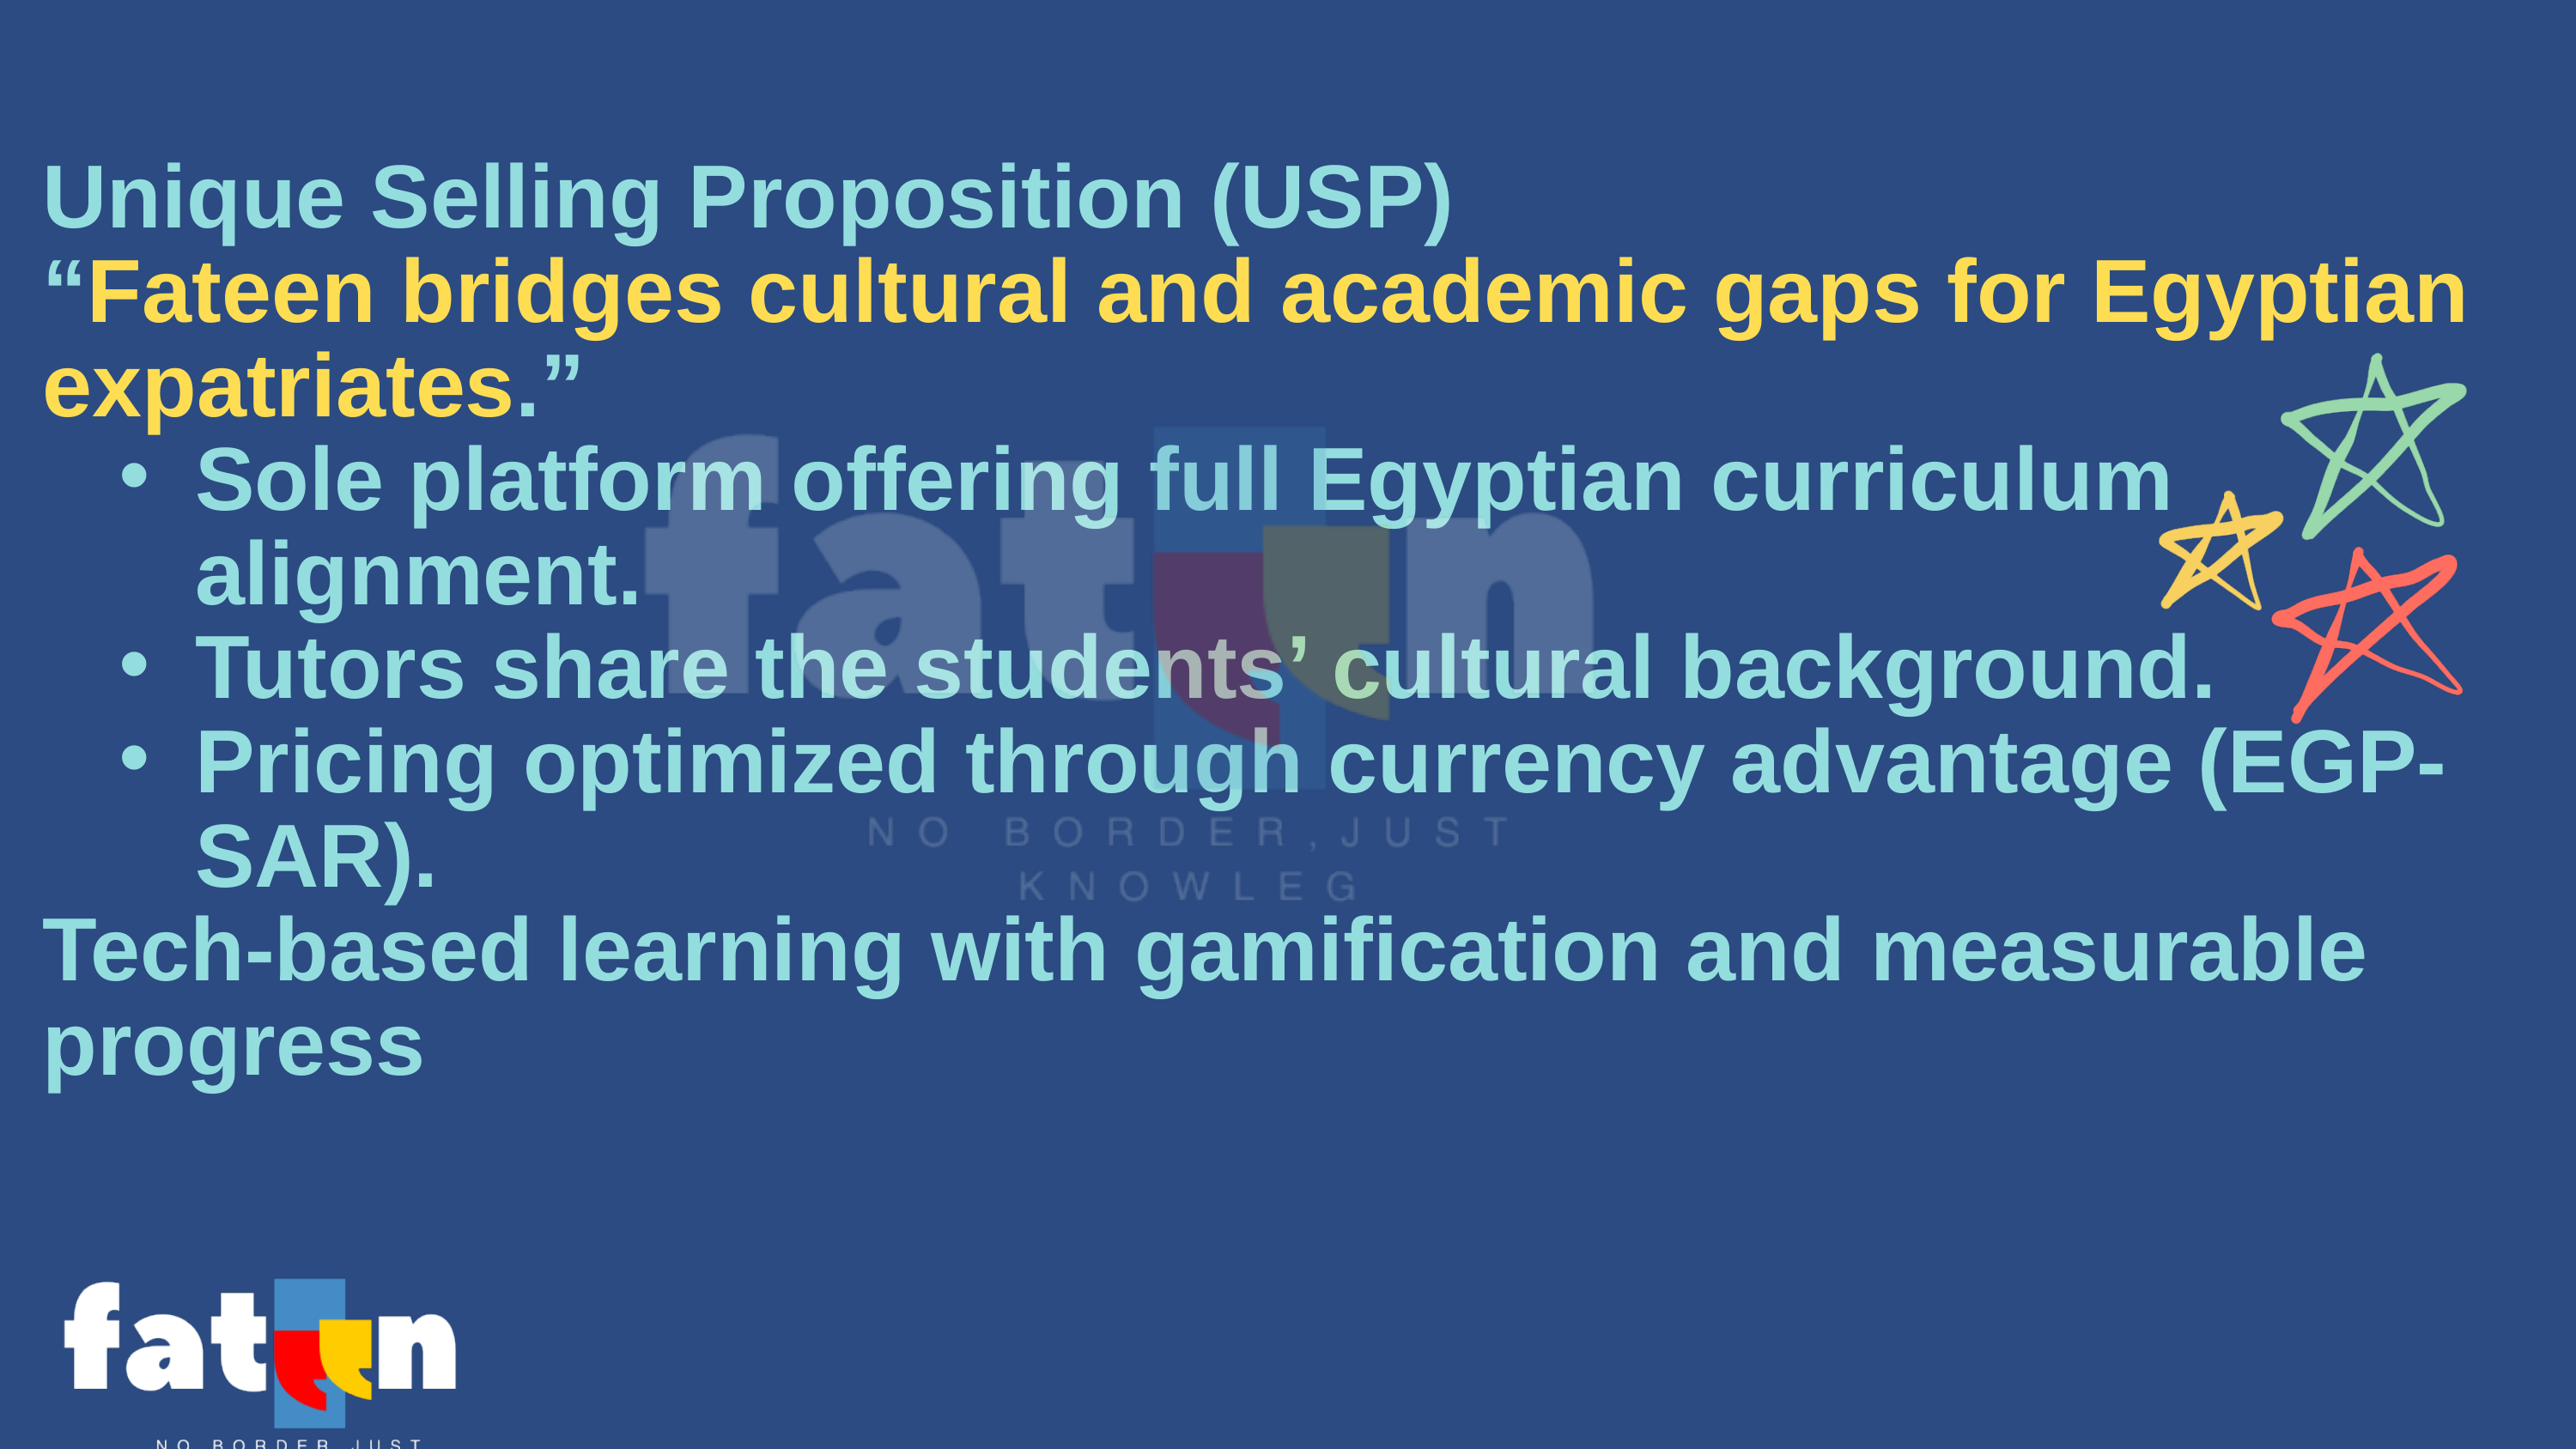

Unique Selling Proposition (USP)
“Fateen bridges cultural and academic gaps for Egyptian expatriates.”
Sole platform offering full Egyptian curriculum alignment.
Tutors share the students’ cultural background.
Pricing optimized through currency advantage (EGP-SAR).
Tech-based learning with gamification and measurable progress